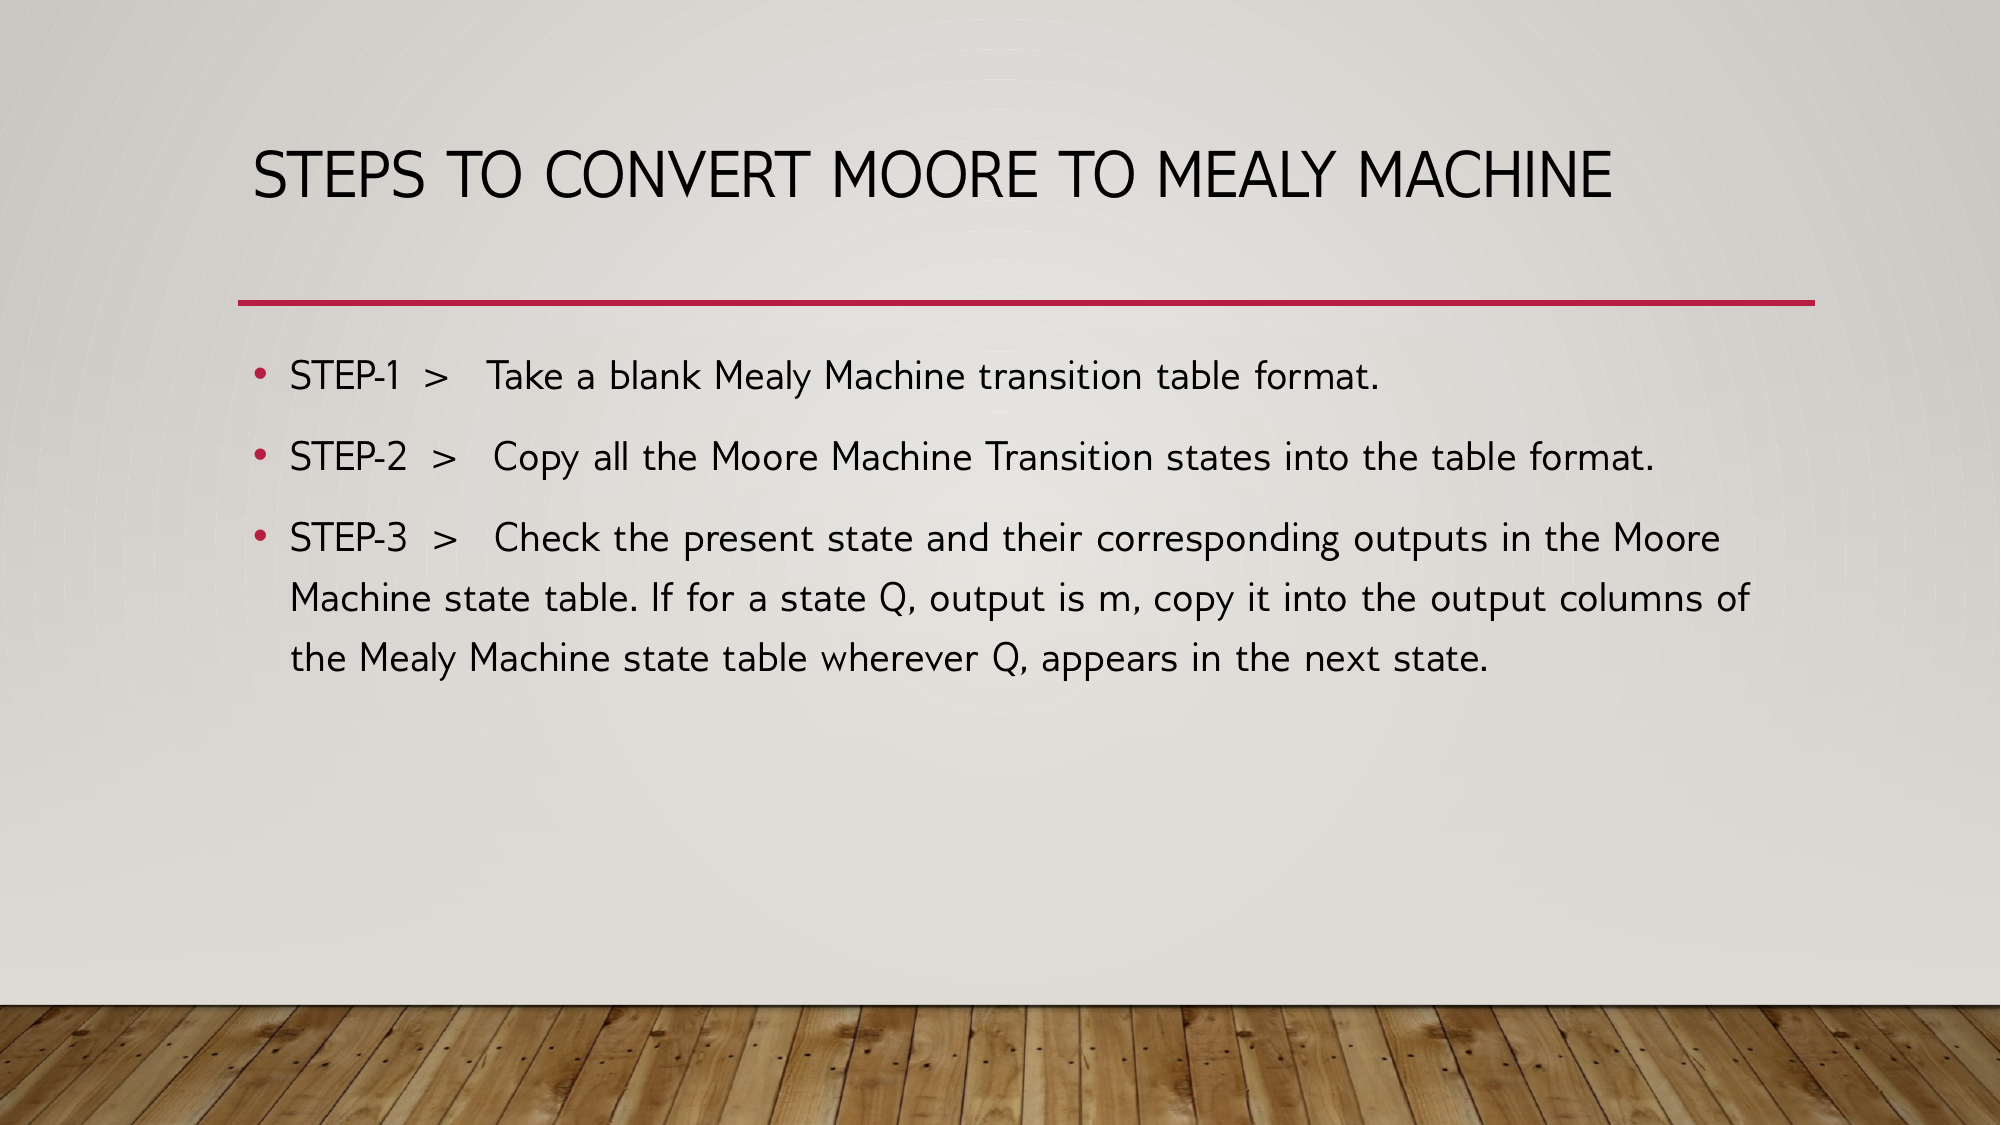

# Steps to convert moore to mealy machine
STEP-1  >   Take a blank Mealy Machine transition table format.
STEP-2  >   Copy all the Moore Machine Transition states into the table format.
STEP-3  >   Check the present state and their corresponding outputs in the Moore Machine state table. If for a state Q, output is m, copy it into the output columns of the Mealy Machine state table wherever Q, appears in the next state.